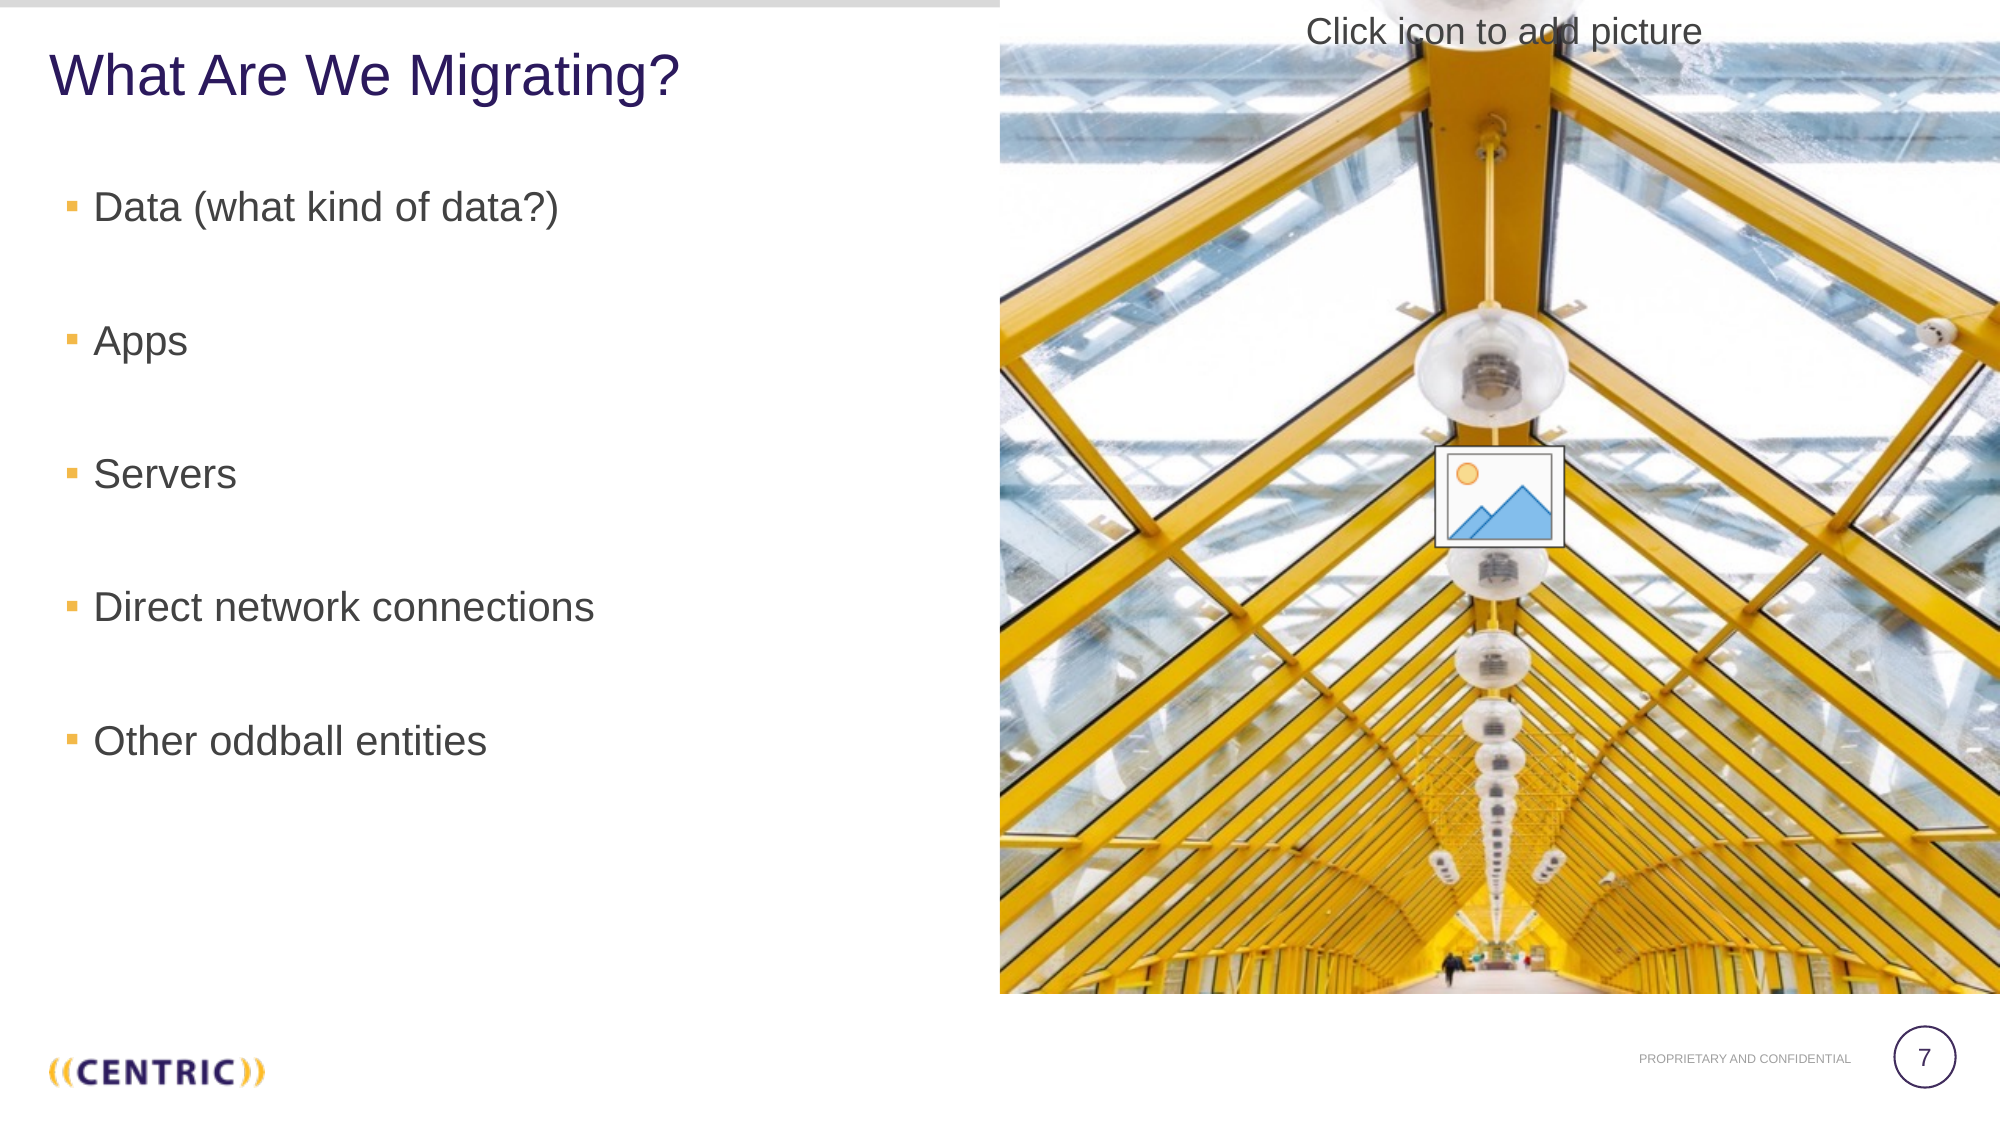

# What Are We Migrating?
Data (what kind of data?)

Apps

Servers

Direct network connections

Other oddball entities